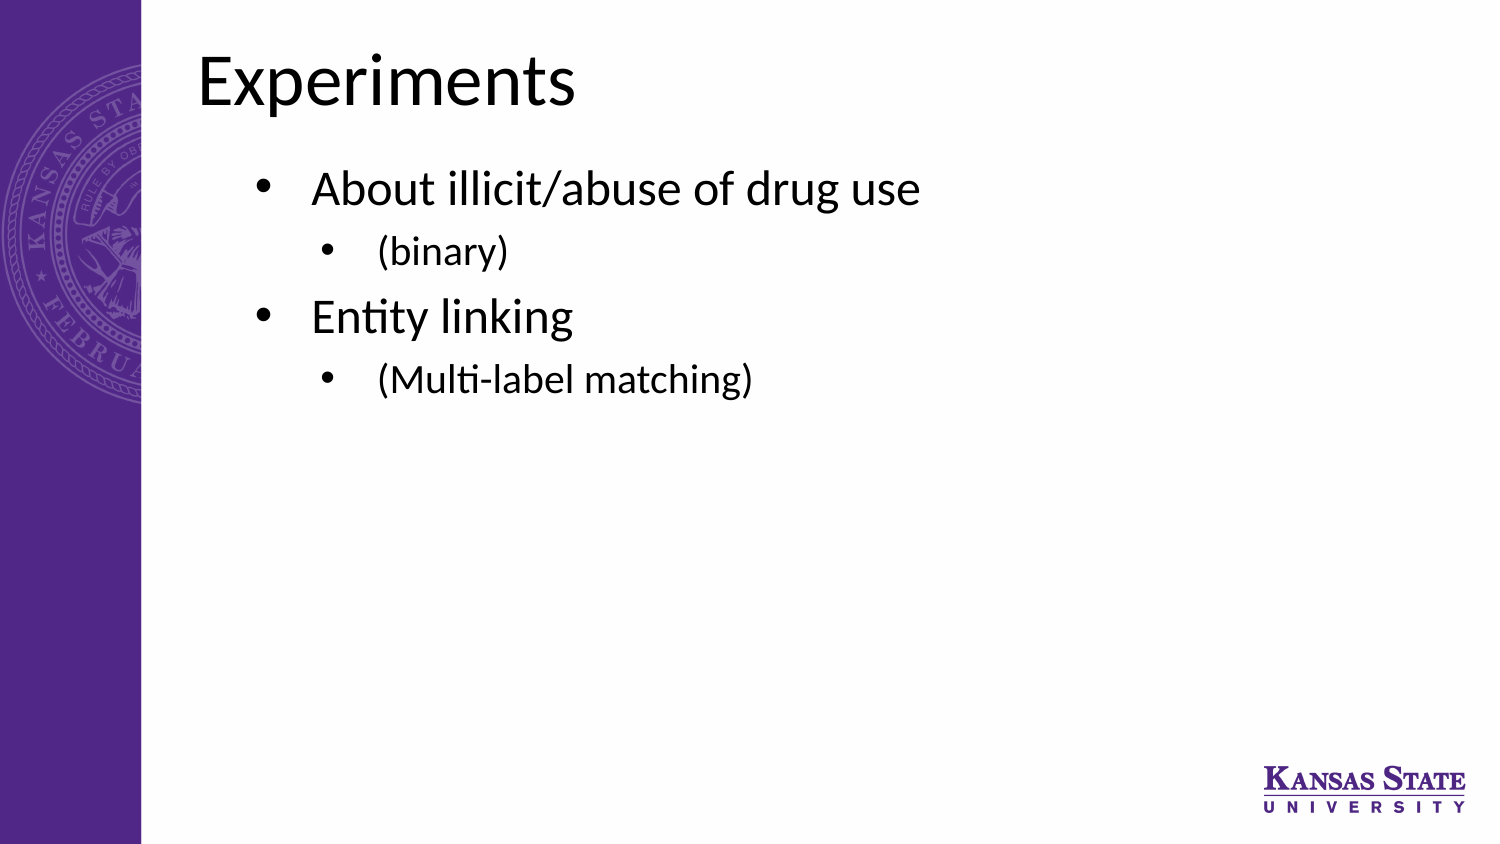

# Experiments
About illicit/abuse of drug use
(binary)
Entity linking
(Multi-label matching)